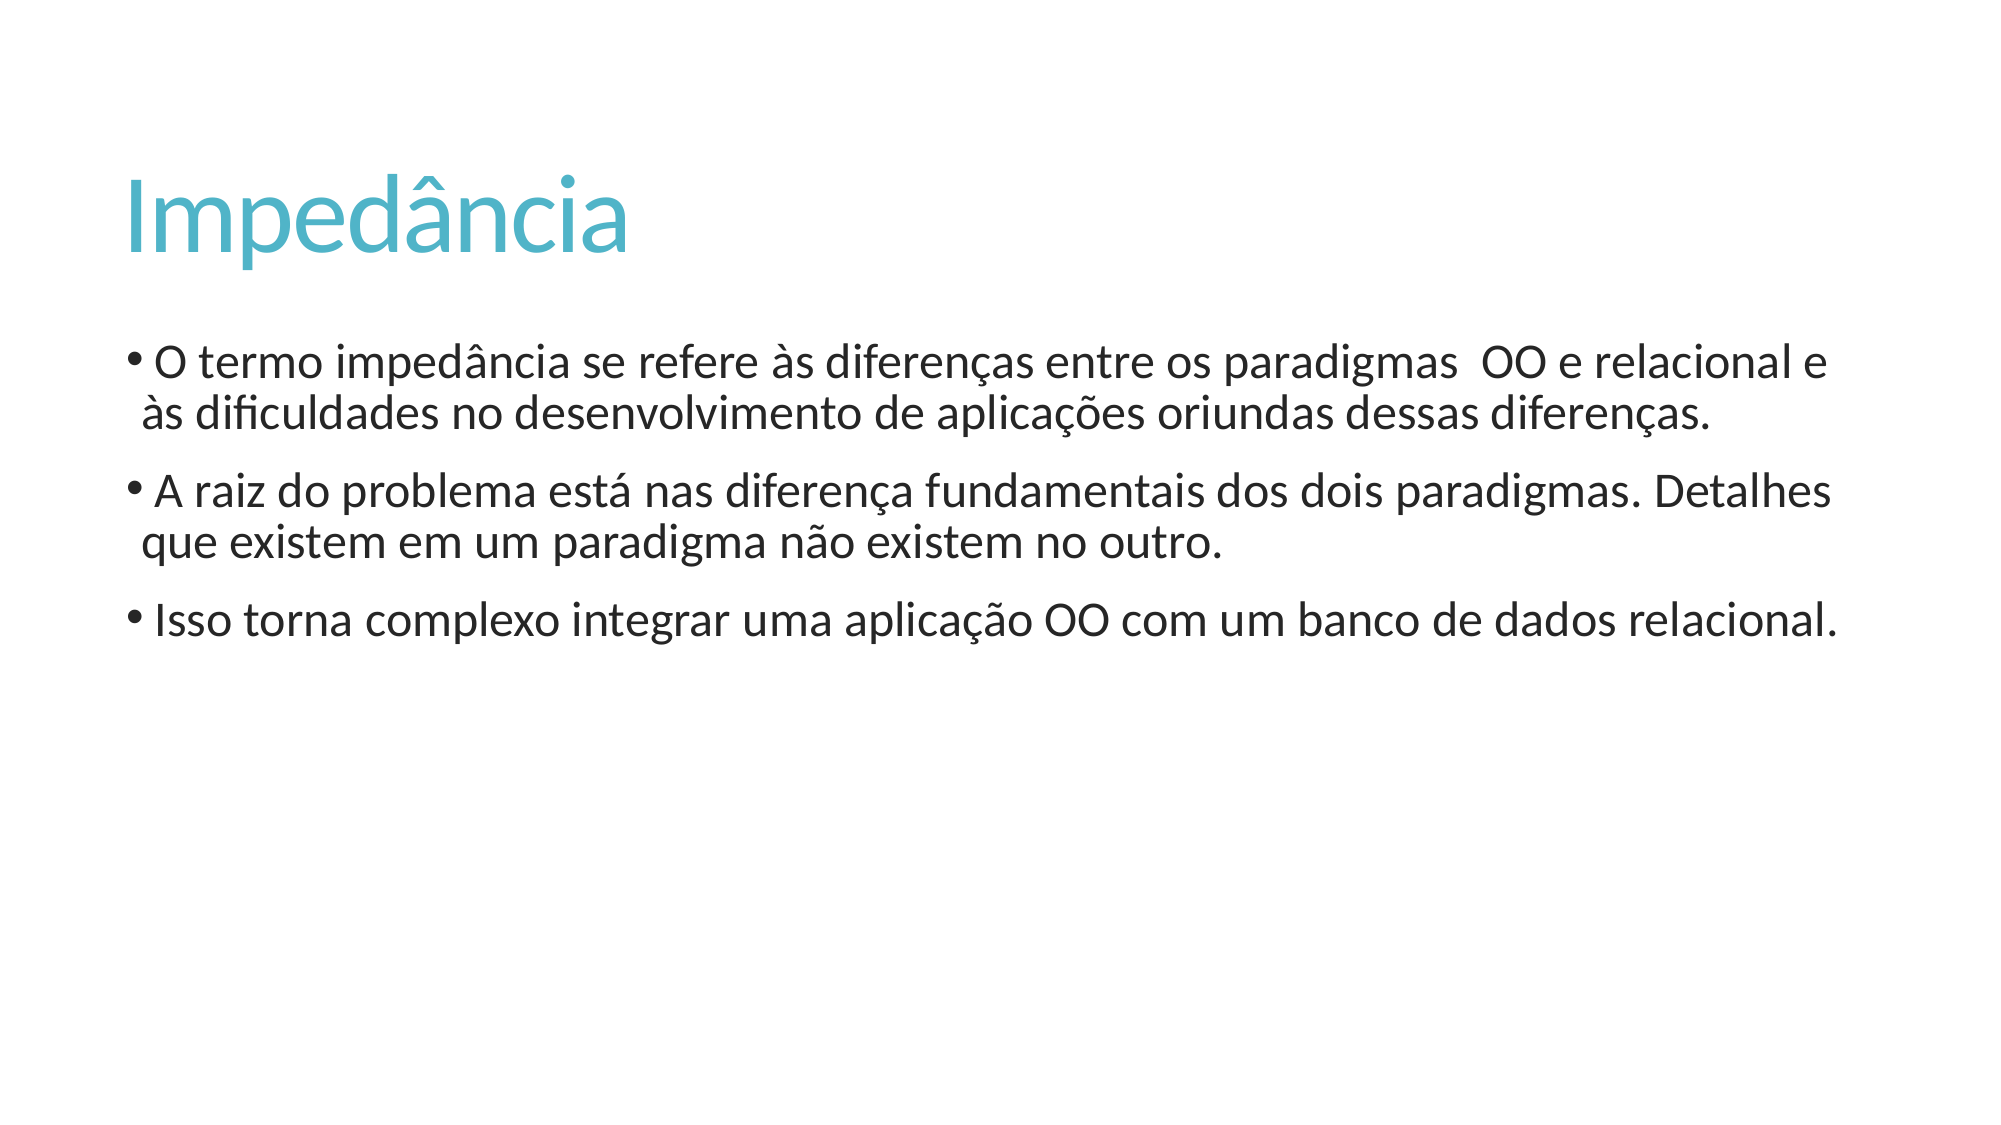

# Impedância
 O termo impedância se refere às diferenças entre os paradigmas  OO e relacional e às dificuldades no desenvolvimento de aplicações oriundas dessas diferenças.
 A raiz do problema está nas diferença fundamentais dos dois paradigmas. Detalhes que existem em um paradigma não existem no outro.
 Isso torna complexo integrar uma aplicação OO com um banco de dados relacional.